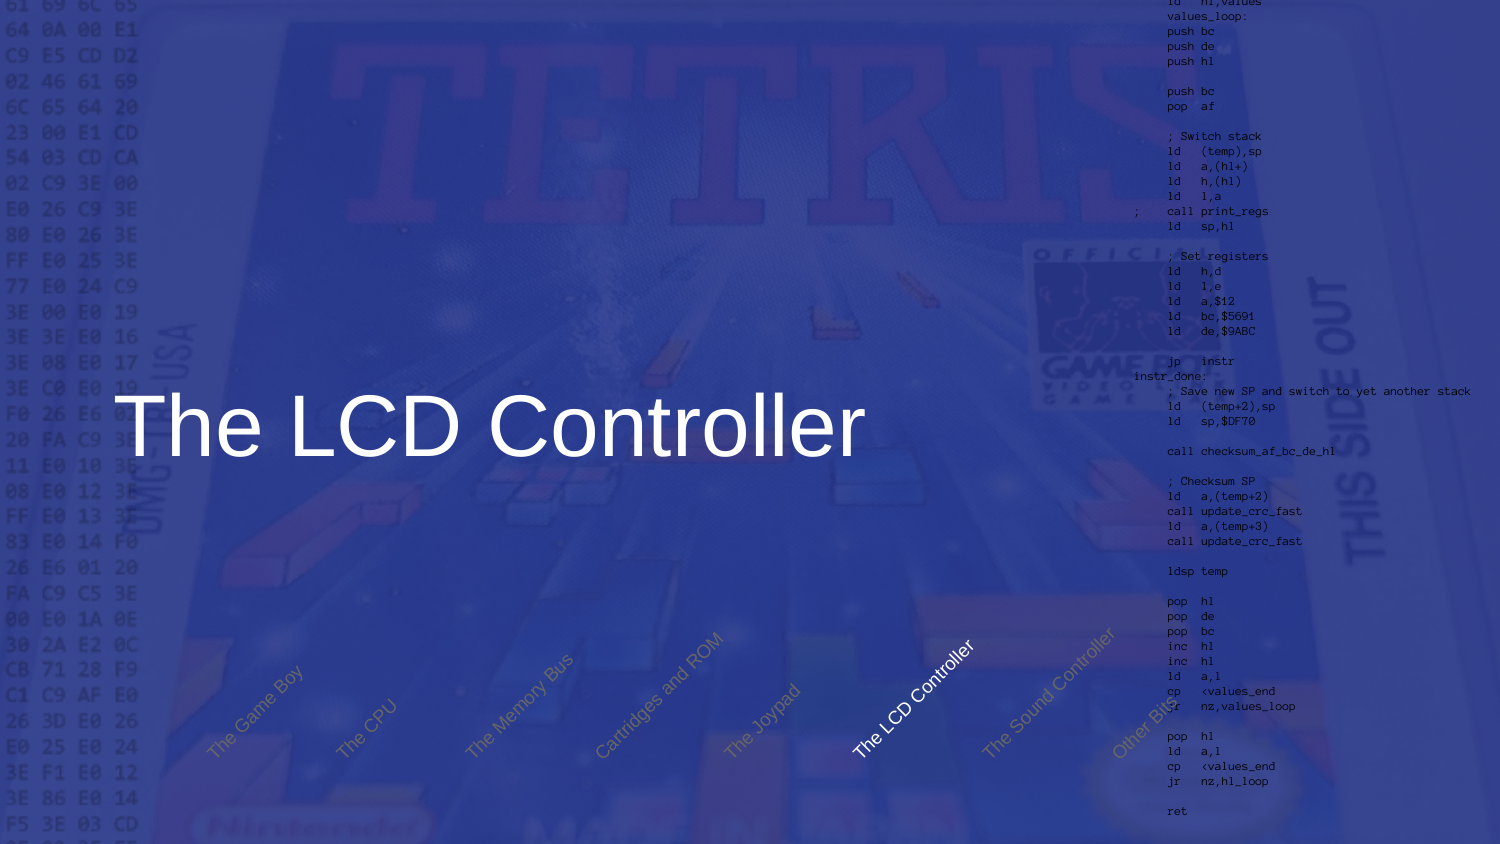

# The LCD Controller
The Game Boy
The CPU
The Memory Bus
Cartridges and ROM
The Joypad
The LCD Controller
The Sound Controller
Other Bits